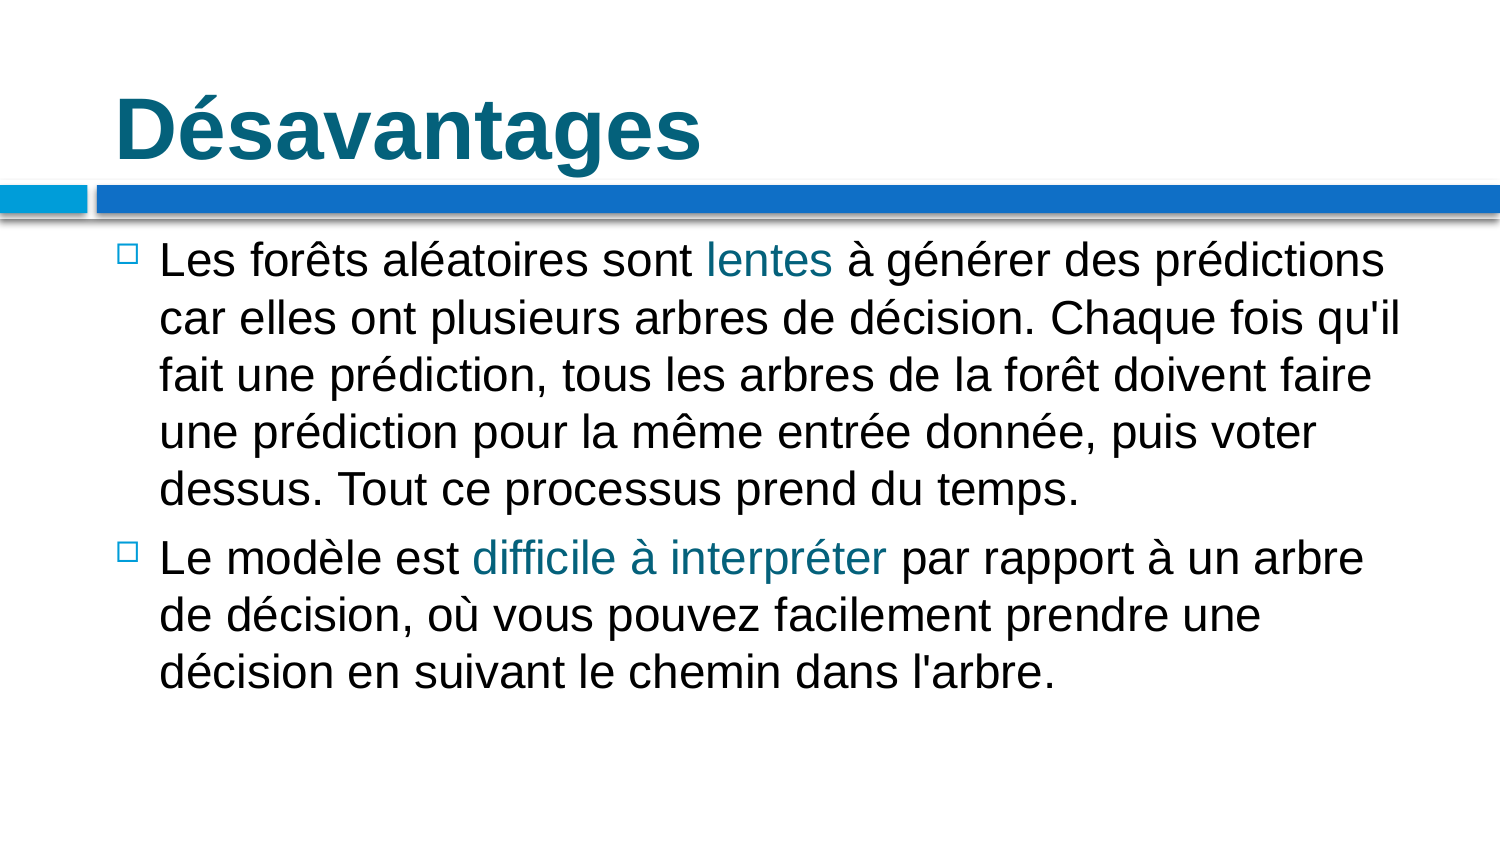

# Désavantages
Les forêts aléatoires sont lentes à générer des prédictions car elles ont plusieurs arbres de décision. Chaque fois qu'il fait une prédiction, tous les arbres de la forêt doivent faire une prédiction pour la même entrée donnée, puis voter dessus. Tout ce processus prend du temps.
Le modèle est difficile à interpréter par rapport à un arbre de décision, où vous pouvez facilement prendre une décision en suivant le chemin dans l'arbre.